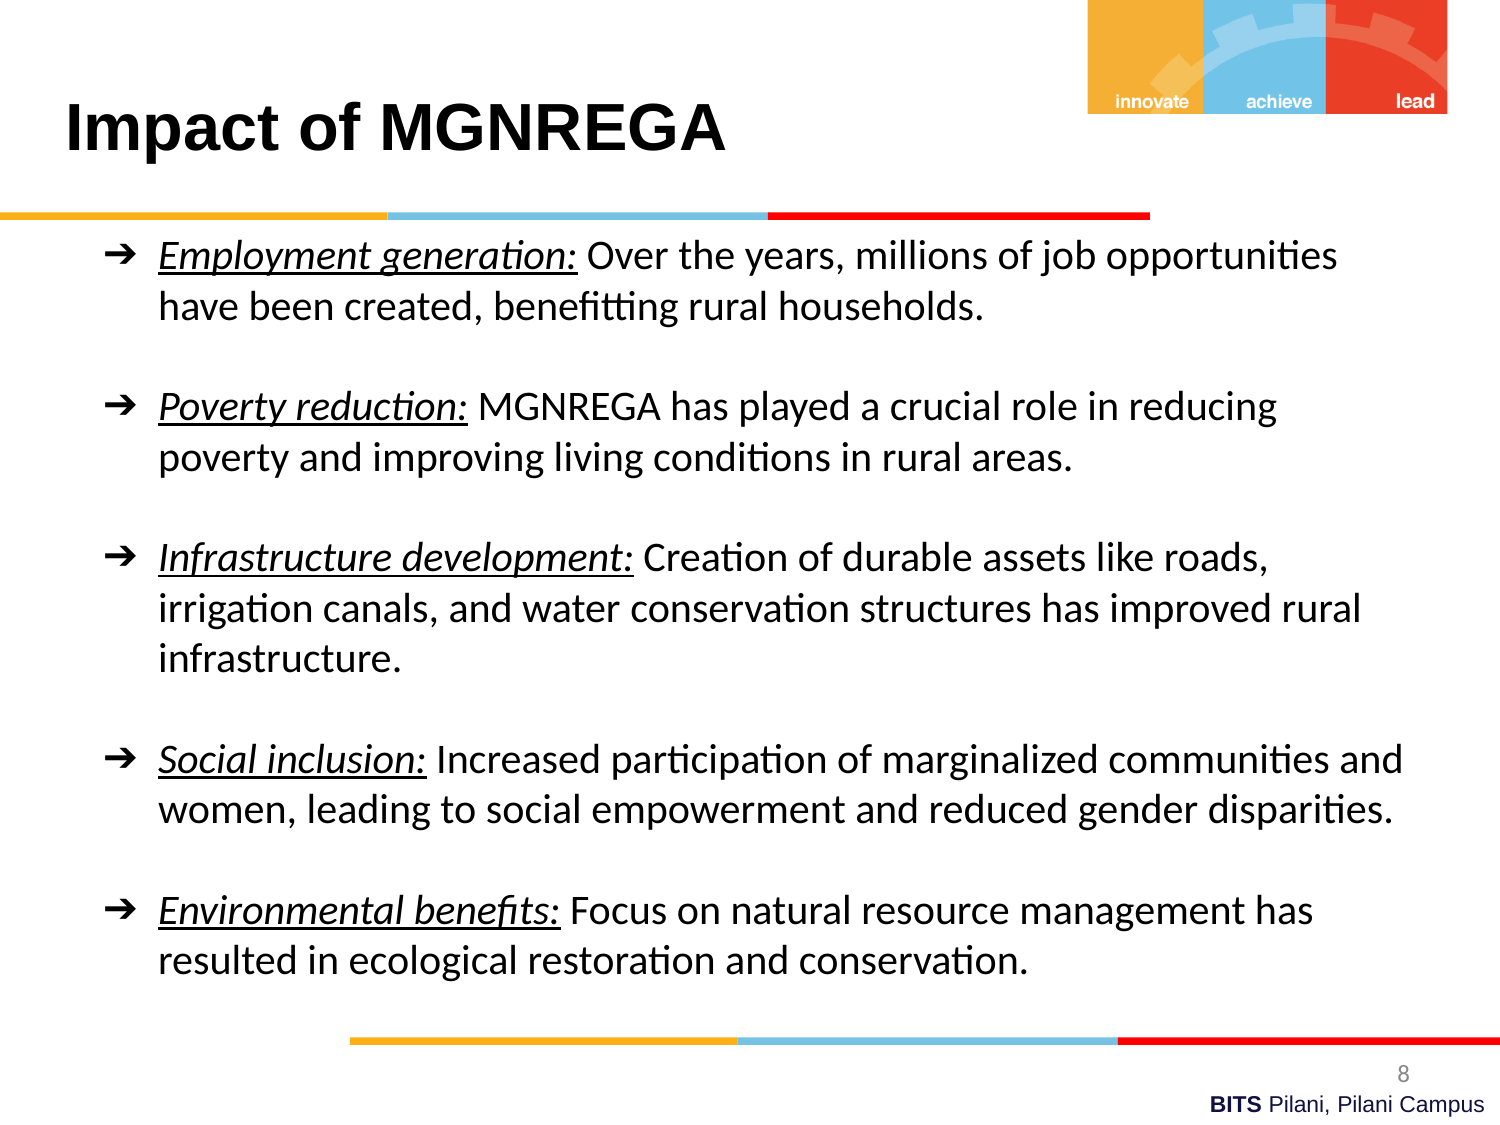

Impact of MGNREGA
Employment generation: Over the years, millions of job opportunities have been created, benefitting rural households.
Poverty reduction: MGNREGA has played a crucial role in reducing poverty and improving living conditions in rural areas.
Infrastructure development: Creation of durable assets like roads, irrigation canals, and water conservation structures has improved rural infrastructure.
Social inclusion: Increased participation of marginalized communities and women, leading to social empowerment and reduced gender disparities.
Environmental benefits: Focus on natural resource management has resulted in ecological restoration and conservation.
8